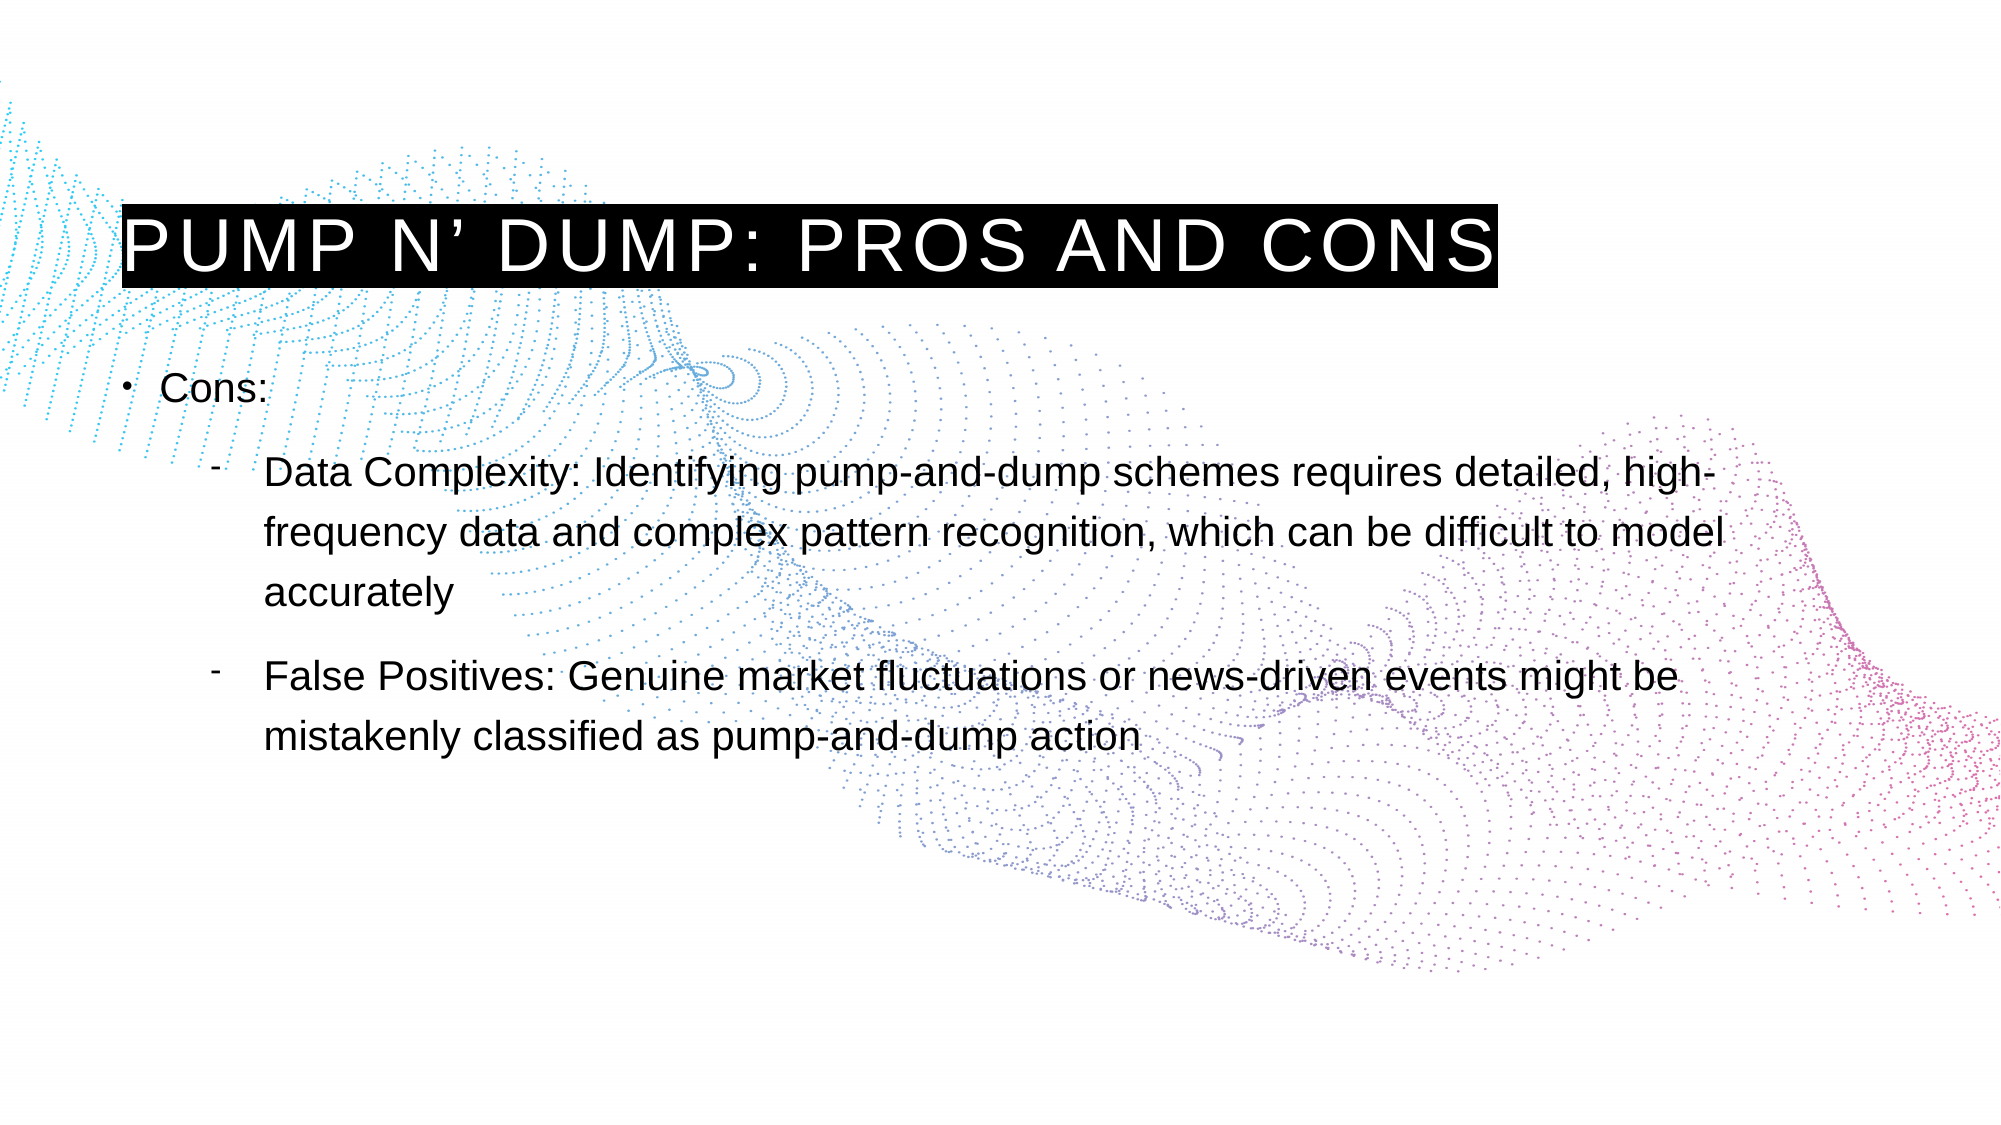

# Pump n’ Dump: Pros and Cons
Cons:
Data Complexity: Identifying pump-and-dump schemes requires detailed, high-frequency data and complex pattern recognition, which can be difficult to model accurately
False Positives: Genuine market fluctuations or news-driven events might be mistakenly classified as pump-and-dump action